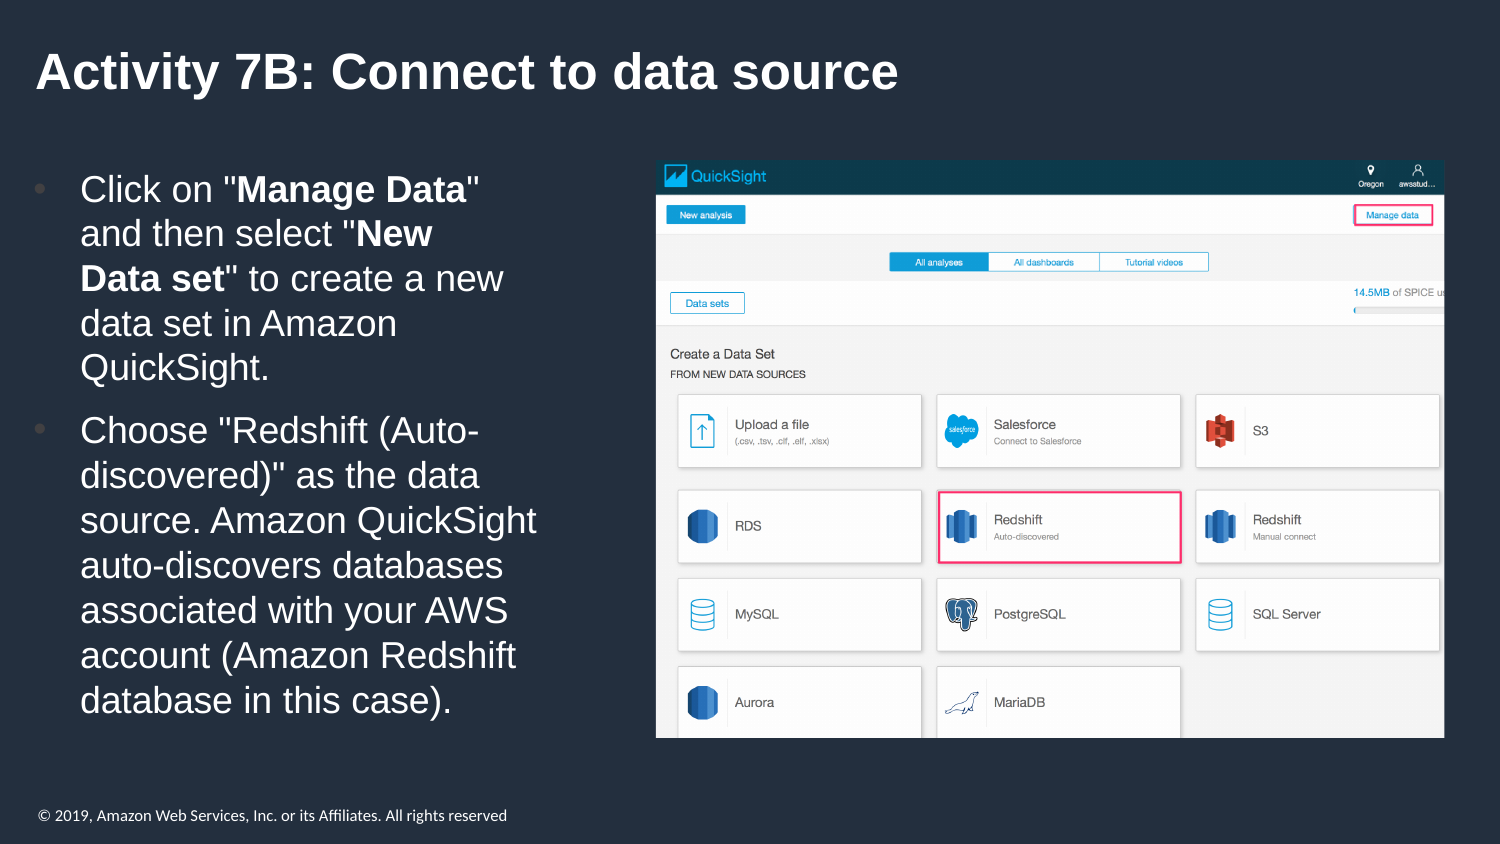

# Activity 7B: Connect to data source

Click on "Manage Data" and then select "New Data set" to create a new data set in Amazon QuickSight.
Choose "Redshift (Auto-discovered)" as the data source. Amazon QuickSight  auto-discovers databases  associated with your AWS  account (Amazon Redshift database in this case).